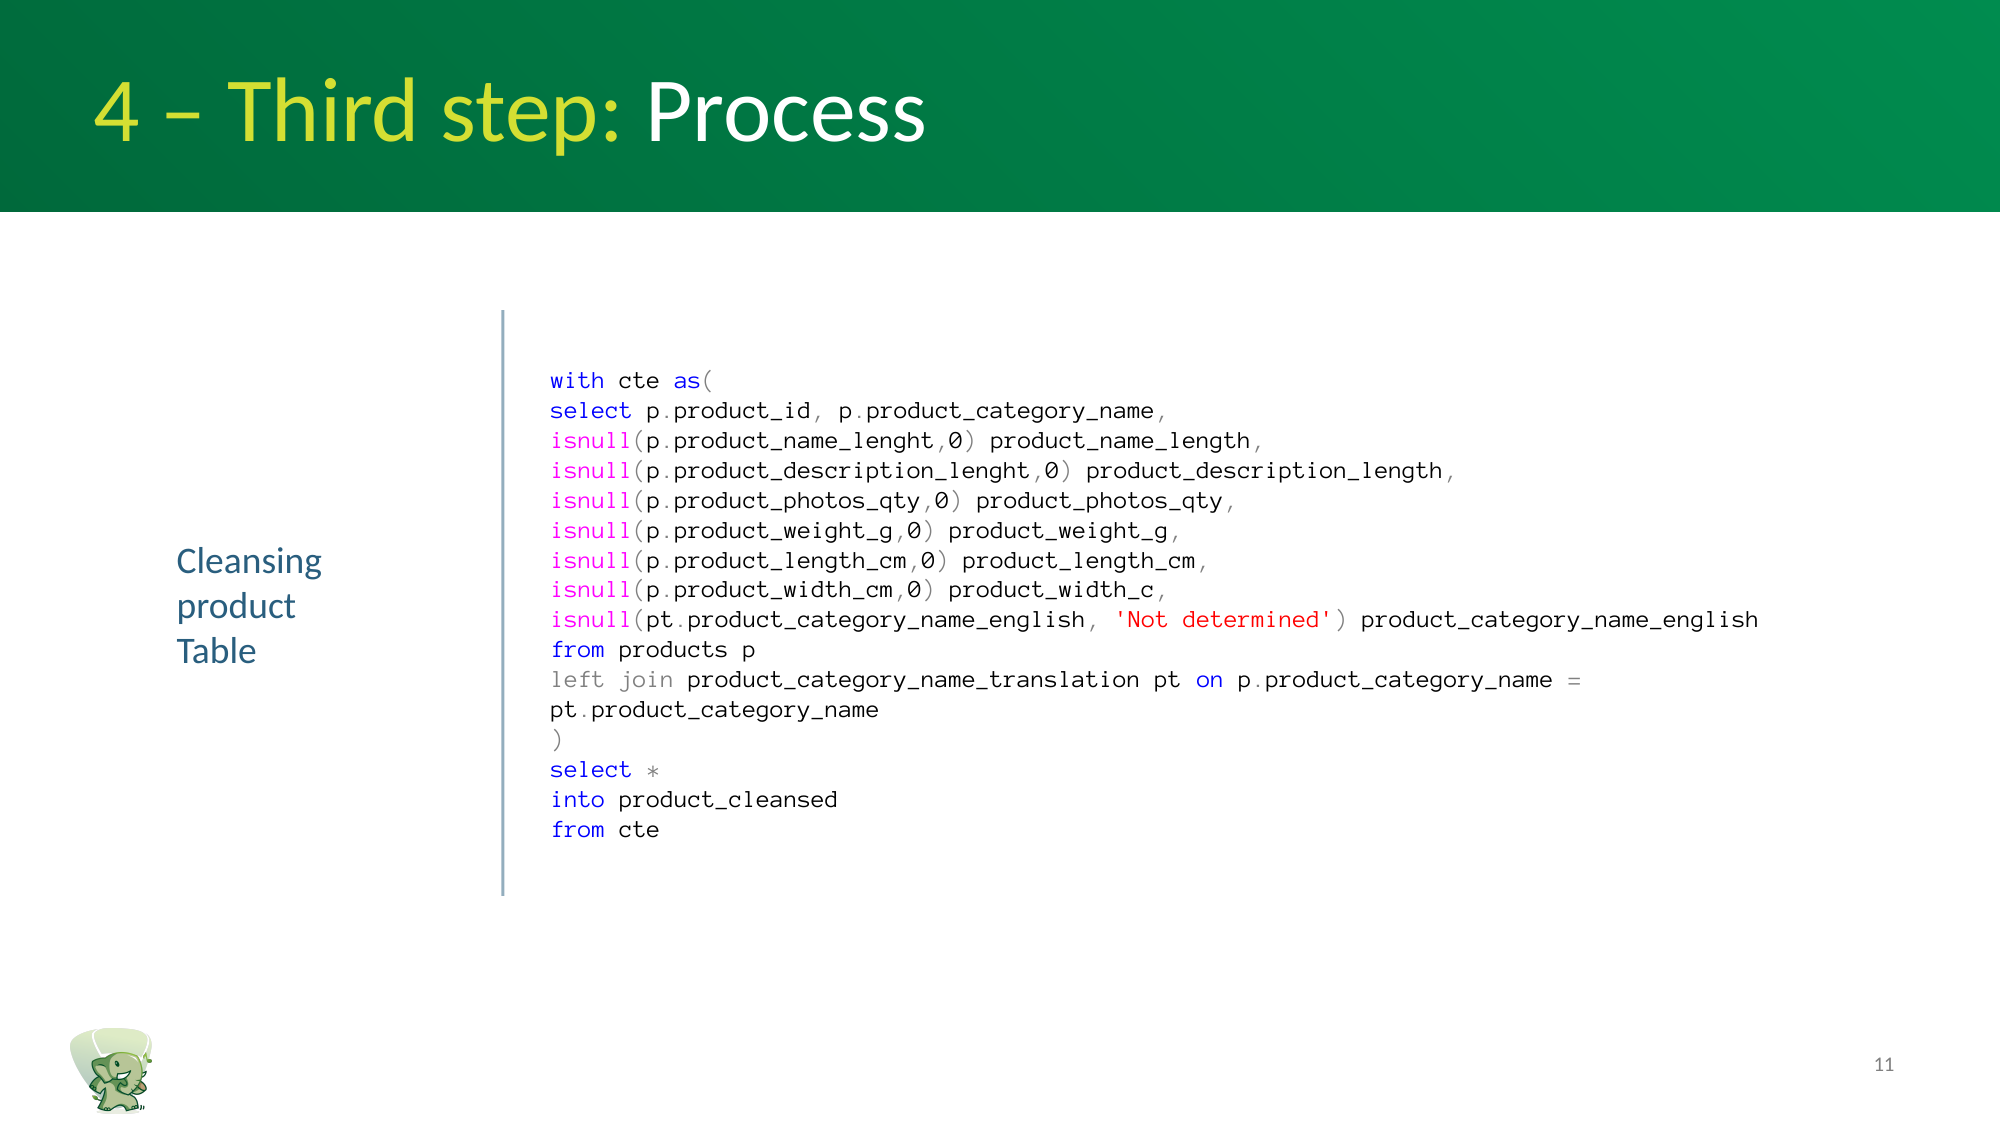

4 – Third step: Process
with cte as(
select p.product_id, p.product_category_name,
isnull(p.product_name_lenght,0) product_name_length,
isnull(p.product_description_lenght,0) product_description_length,
isnull(p.product_photos_qty,0) product_photos_qty,
isnull(p.product_weight_g,0) product_weight_g,
isnull(p.product_length_cm,0) product_length_cm,
isnull(p.product_width_cm,0) product_width_c,
isnull(pt.product_category_name_english, 'Not determined') product_category_name_english
from products p
left join product_category_name_translation pt on p.product_category_name = pt.product_category_name
)
select *
into product_cleansed
from cte

Cleansing product Table